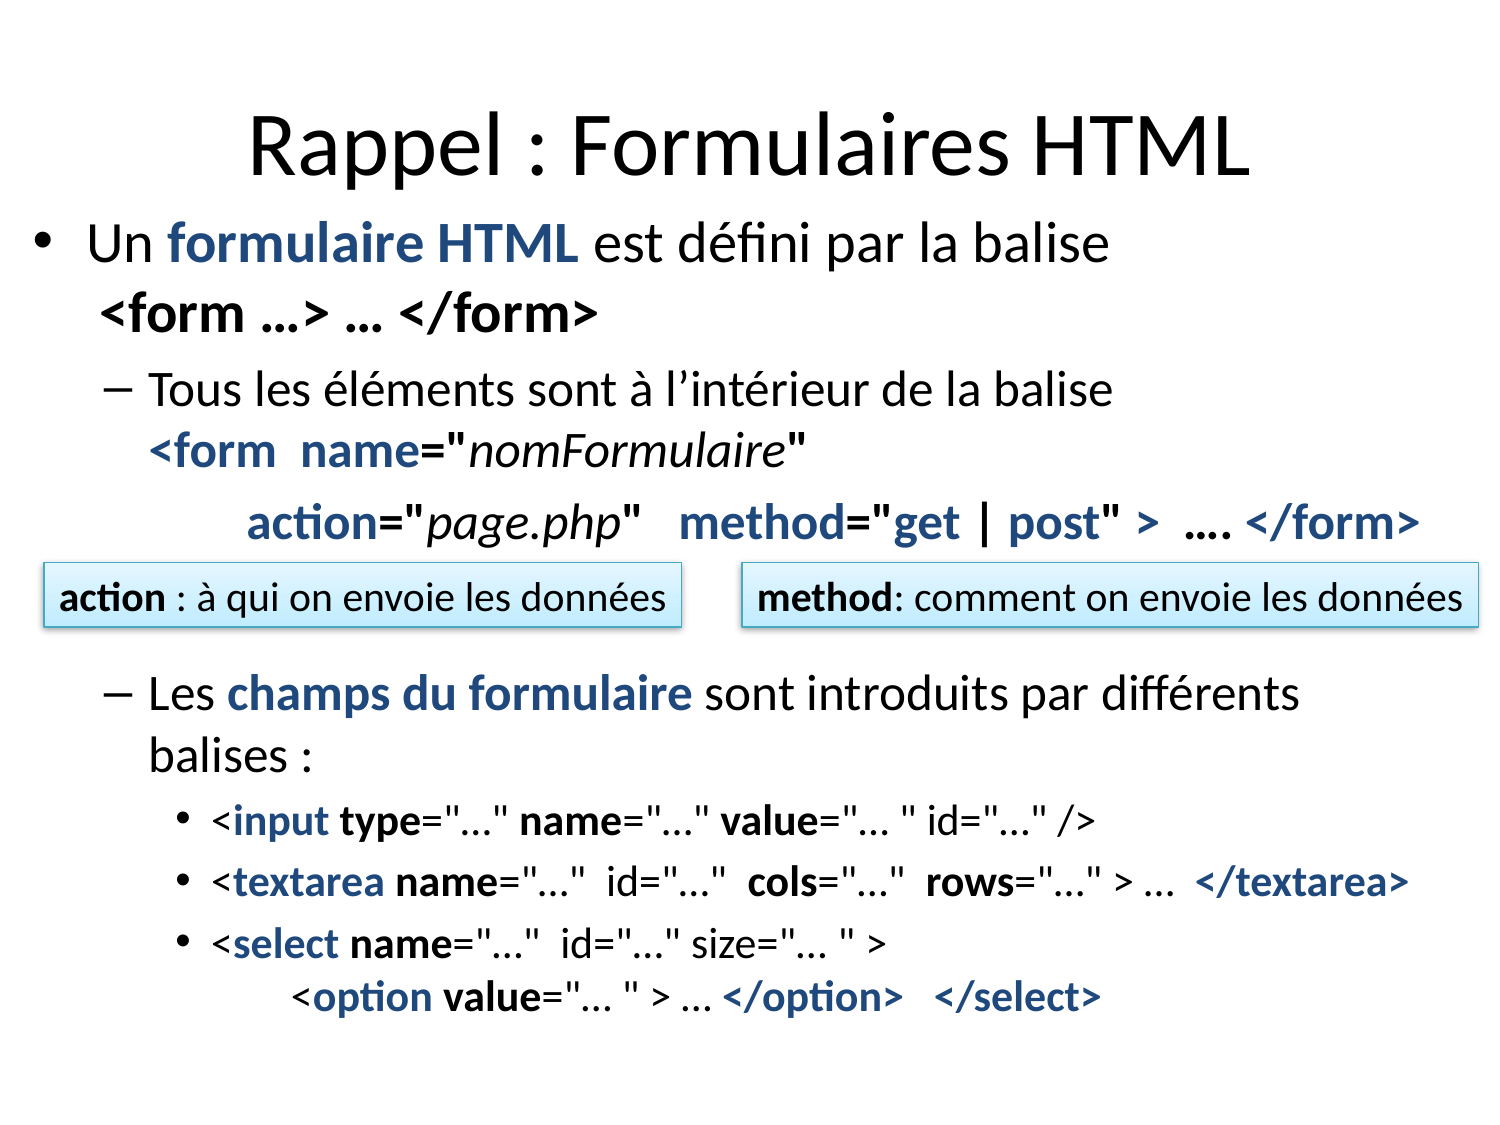

# Rappel : Formulaires HTML
Un formulaire HTML est défini par la balise
 <form …> … </form>
Tous les éléments sont à l’intérieur de la balise
<form  name="nomFormulaire"
              action="page.php"   method="get | post" >  …. </form>

Les champs du formulaire sont introduits par différents balises :
<input type="…" name="…" value="… " id="…" />
<textarea name="…"  id="…"  cols="…"  rows="…" > …  </textarea>
<select name="…"  id="…" size="… " >
        <option value="… " > … </option>   </select>
action : à qui on envoie les données
method: comment on envoie les données